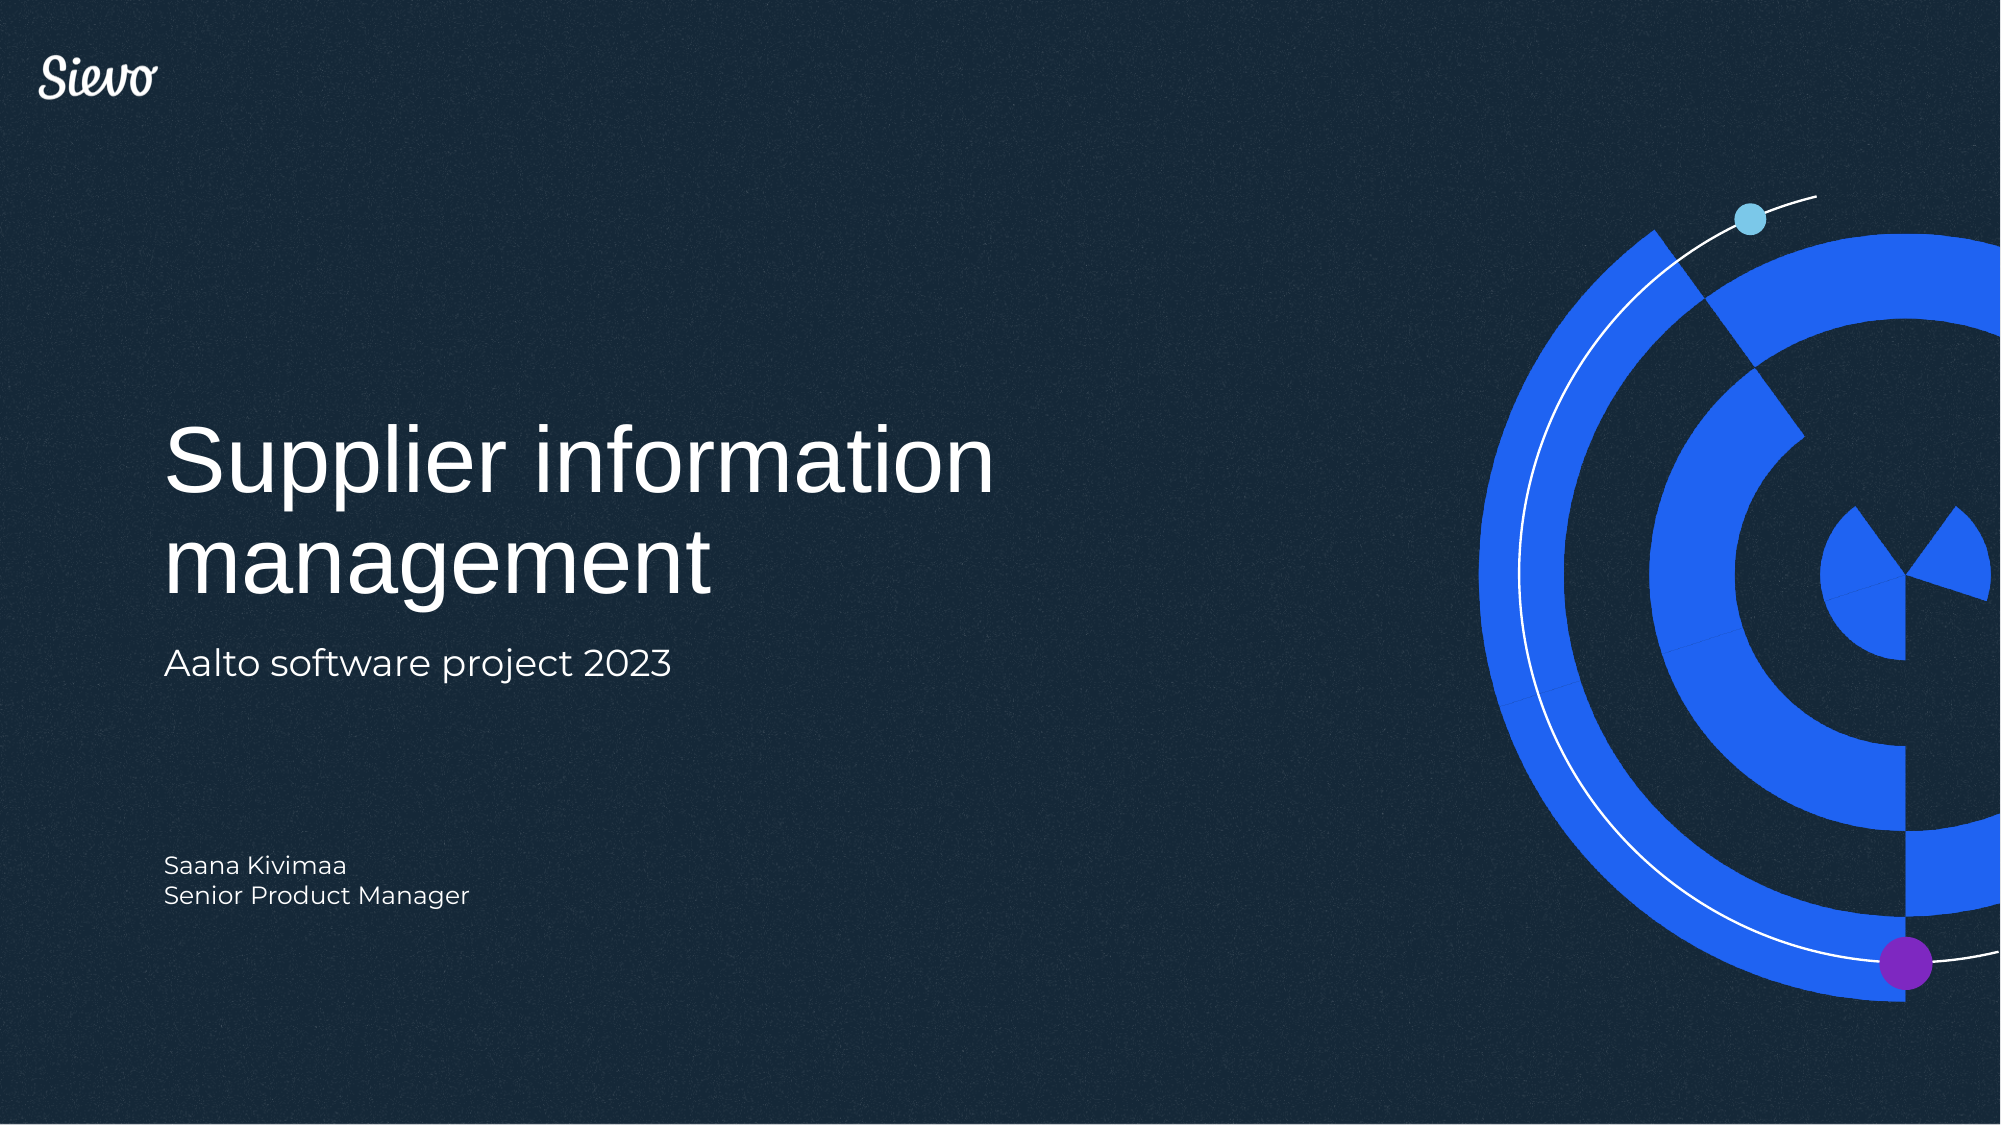

# Supplier information management
Aalto software project 2023
Saana Kivimaa
Senior Product Manager